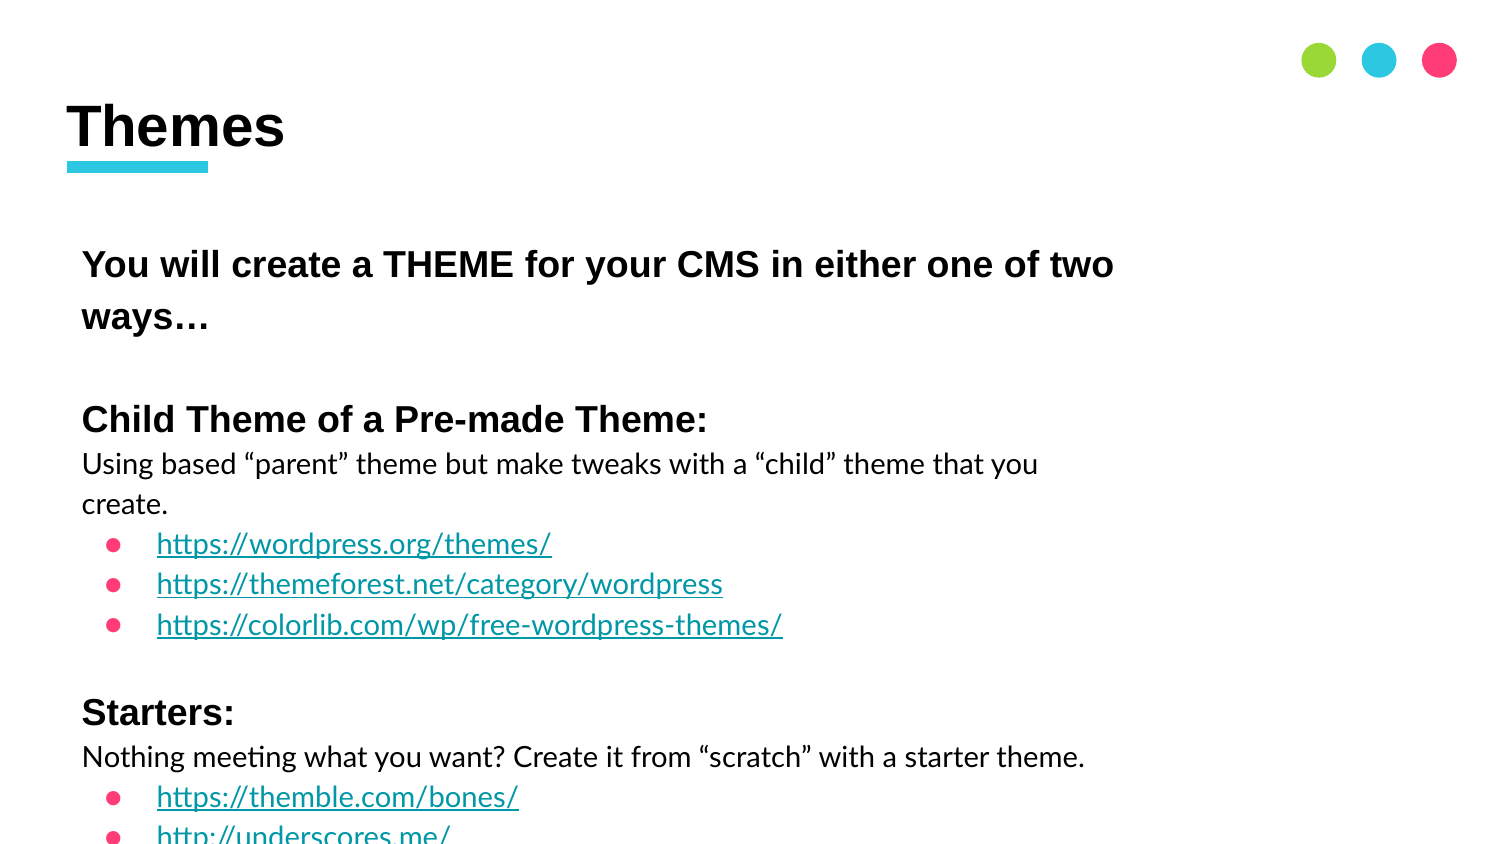

# Themes
You will create a THEME for your CMS in either one of two ways…

Child Theme of a Pre-made Theme:
Using based “parent” theme but make tweaks with a “child” theme that you create.
https://wordpress.org/themes/
https://themeforest.net/category/wordpress
https://colorlib.com/wp/free-wordpress-themes/

Starters:
Nothing meeting what you want? Create it from “scratch” with a starter theme.
https://themble.com/bones/
http://underscores.me/